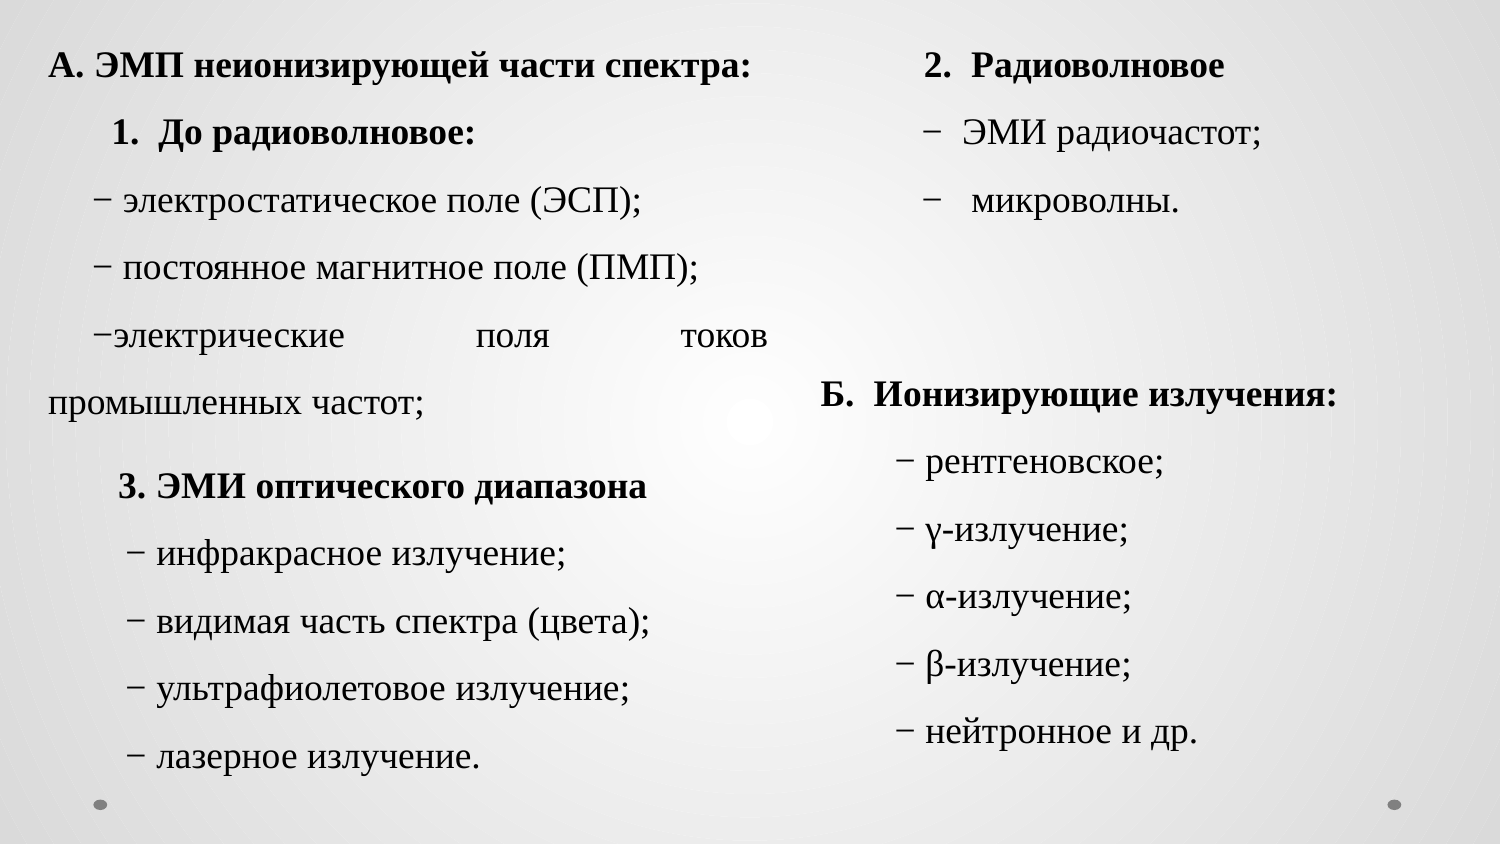

А. ЭМП неионизирующей части спектра:
  1.  До радиоволновое:
− электростатическое поле (ЭСП);
− постоянное магнитное поле (ПМП);
−электрические поля токов промышленных частот;
         2.  Радиоволновое
 −  ЭМИ радиочастот;
 −   микроволны.
Б.  Ионизирующие излучения:
− рентгеновское;
− γ-излучение;
− α-излучение;
− β-излучение;
− нейтронное и др.
       3. ЭМИ оптического диапазона
− инфракрасное излучение;
− видимая часть спектра (цвета);
− ультрафиолетовое излучение;
− лазерное излучение.